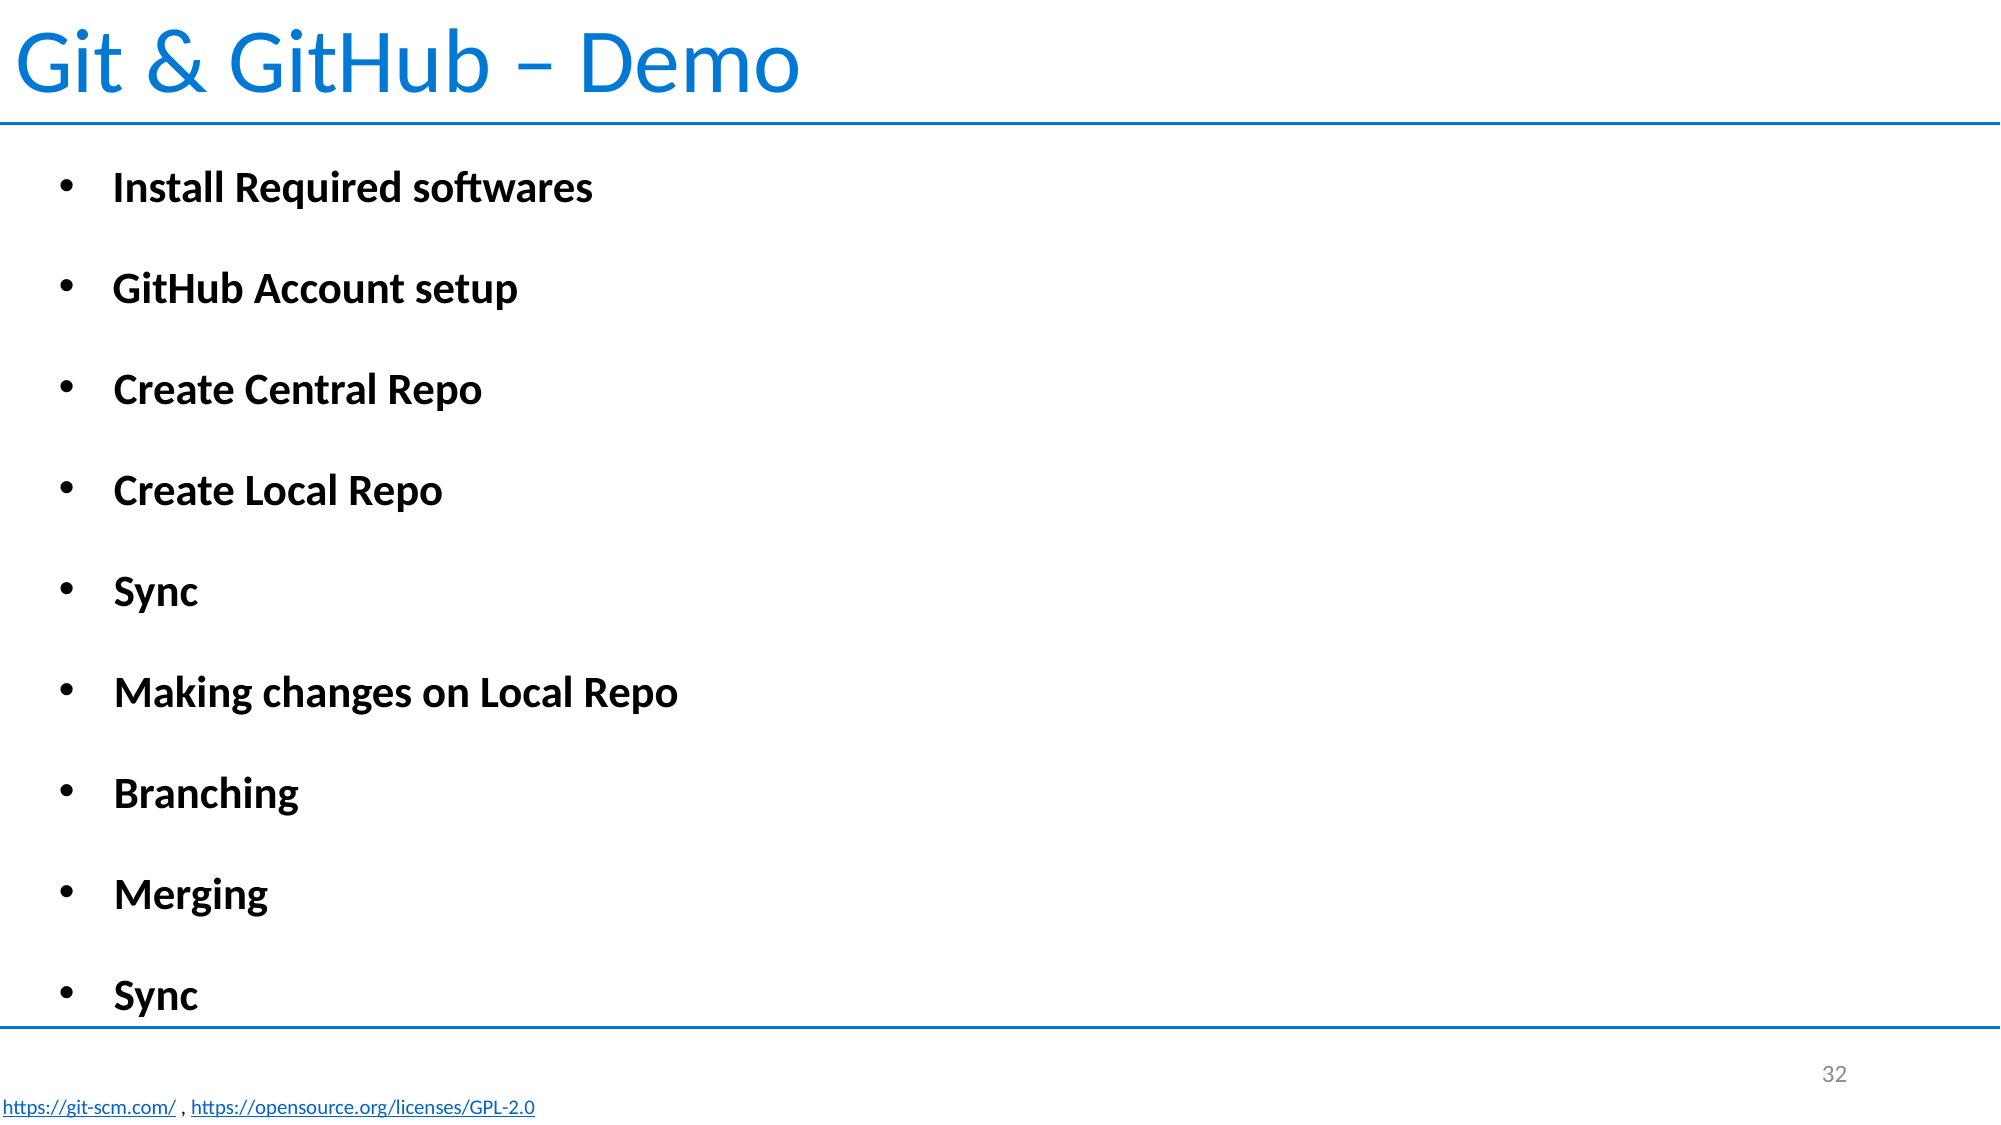

Git & GitHub – Demo
Install Required softwares
GitHub Account setup
Create Central Repo
Create Local Repo
Sync
Making changes on Local Repo
Branching
Merging
Sync

32
https://git-scm.com/ , https://opensource.org/licenses/GPL-2.0